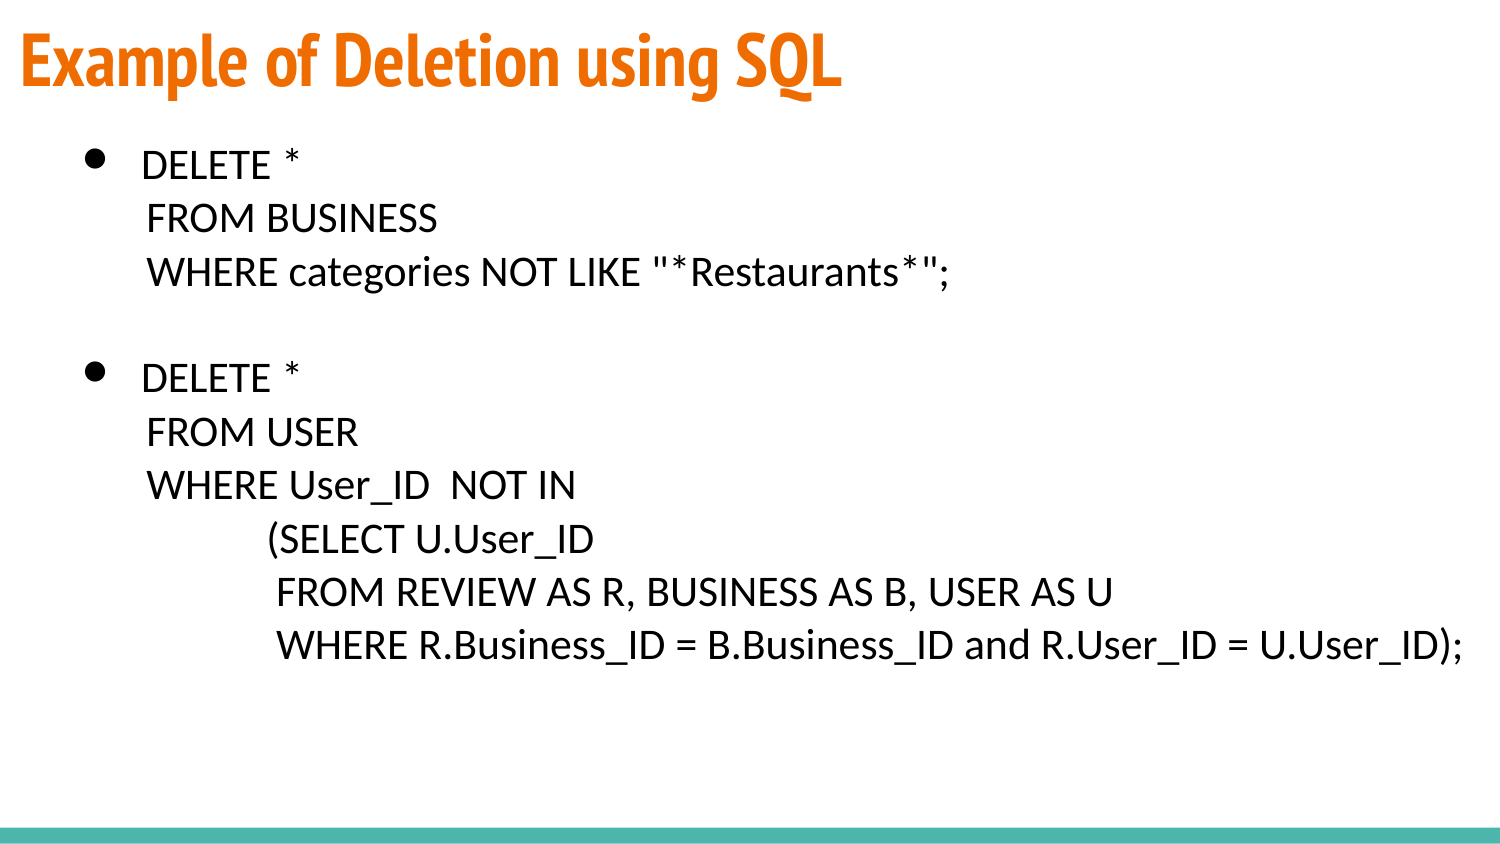

# Example of Deletion using SQL

DELETE *
        FROM BUSINESS
        WHERE categories NOT LIKE "*Restaurants*";

DELETE *
        FROM USER
        WHERE User_ID  NOT IN
                    (SELECT U.User_ID
                     FROM REVIEW AS R, BUSINESS AS B, USER AS U
                     WHERE R.Business_ID = B.Business_ID and R.User_ID = U.User_ID);